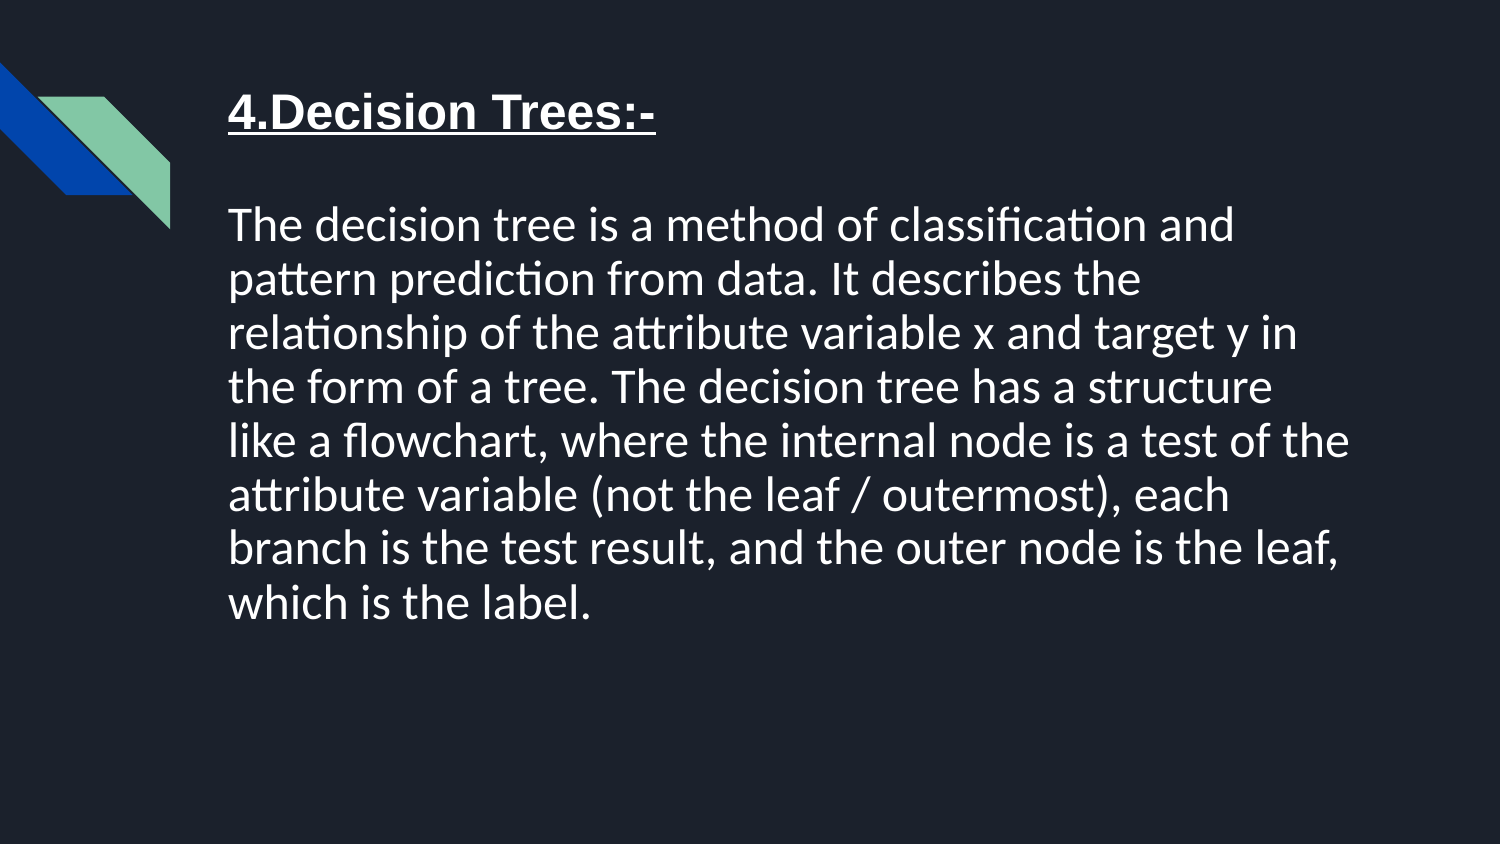

# 4.Decision Trees:-
The decision tree is a method of classification and pattern prediction from data. It describes the relationship of the attribute variable x and target y in the form of a tree. The decision tree has a structure like a flowchart, where the internal node is a test of the attribute variable (not the leaf / outermost), each branch is the test result, and the outer node is the leaf, which is the label.